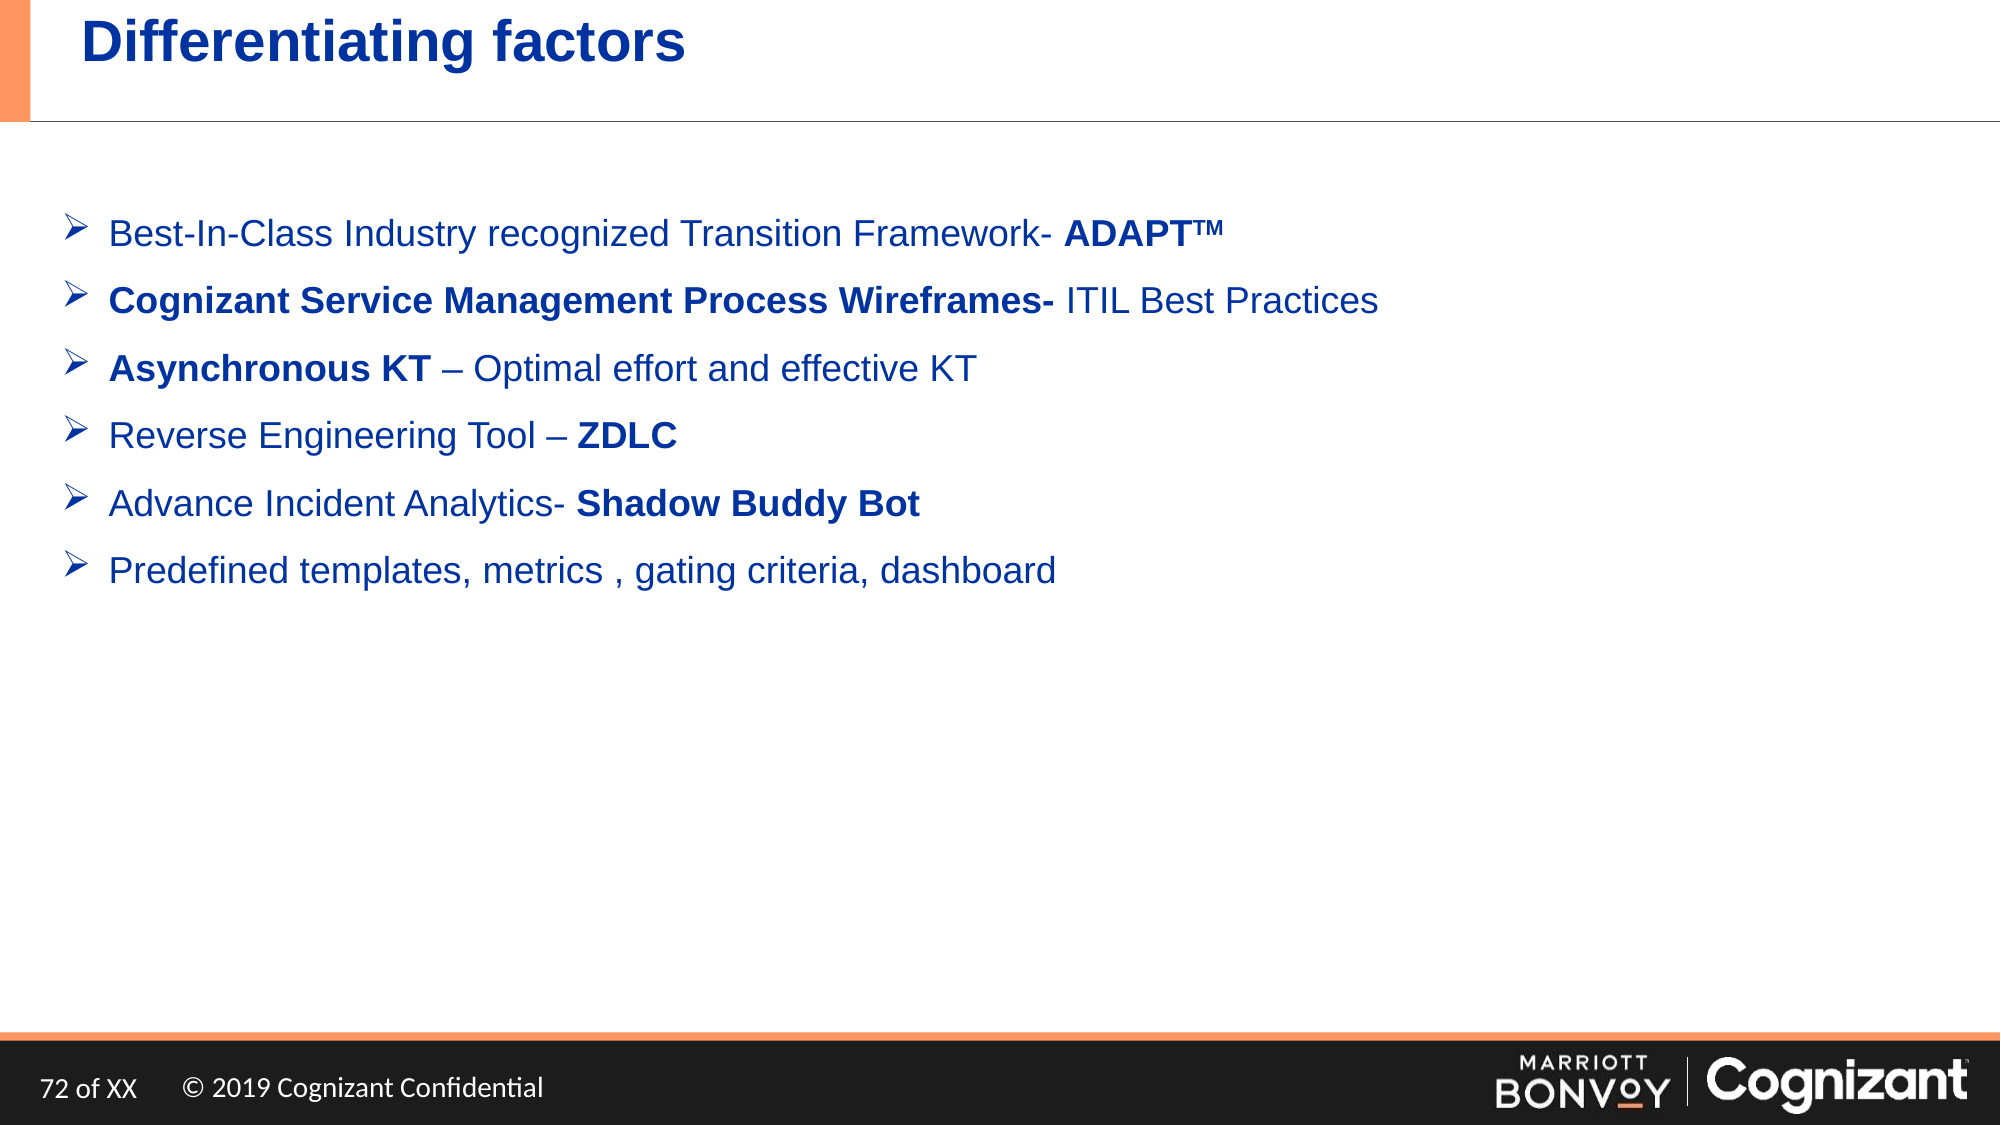

# Differentiating factors
Best-In-Class Industry recognized Transition Framework- ADAPTTM
Cognizant Service Management Process Wireframes- ITIL Best Practices
Asynchronous KT – Optimal effort and effective KT
Reverse Engineering Tool – ZDLC
Advance Incident Analytics- Shadow Buddy Bot
Predefined templates, metrics , gating criteria, dashboard